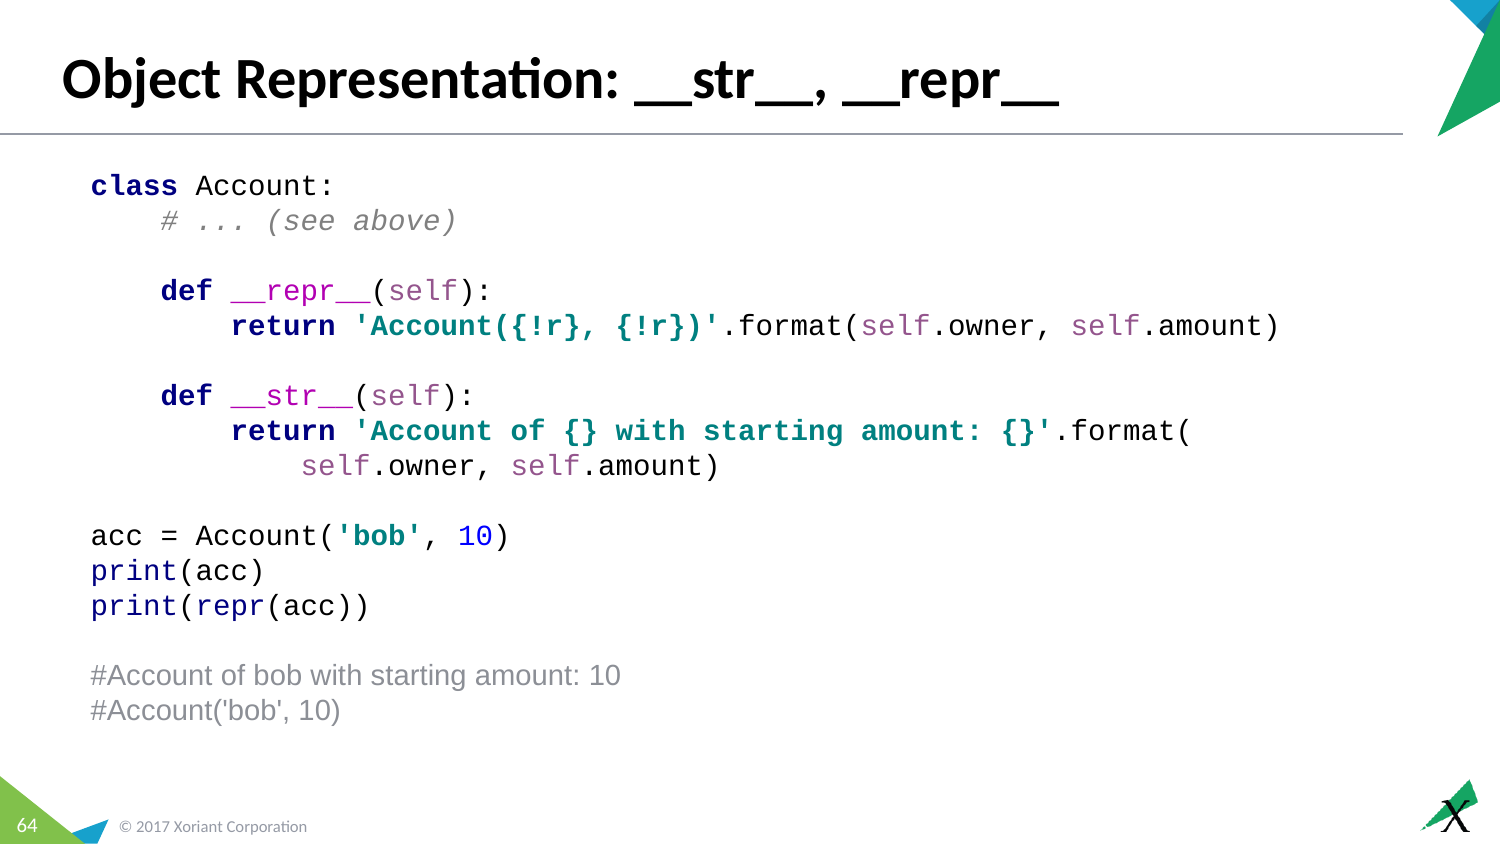

# Object Representation: __str__, __repr__
class Account:
    # ... (see above)
    def __repr__(self):
        return 'Account({!r}, {!r})'.format(self.owner, self.amount)
    def __str__(self):
        return 'Account of {} with starting amount: {}'.format(
            self.owner, self.amount)
acc = Account('bob', 10)
print(acc)
print(repr(acc))

#Account of bob with starting amount: 10
#Account('bob', 10)